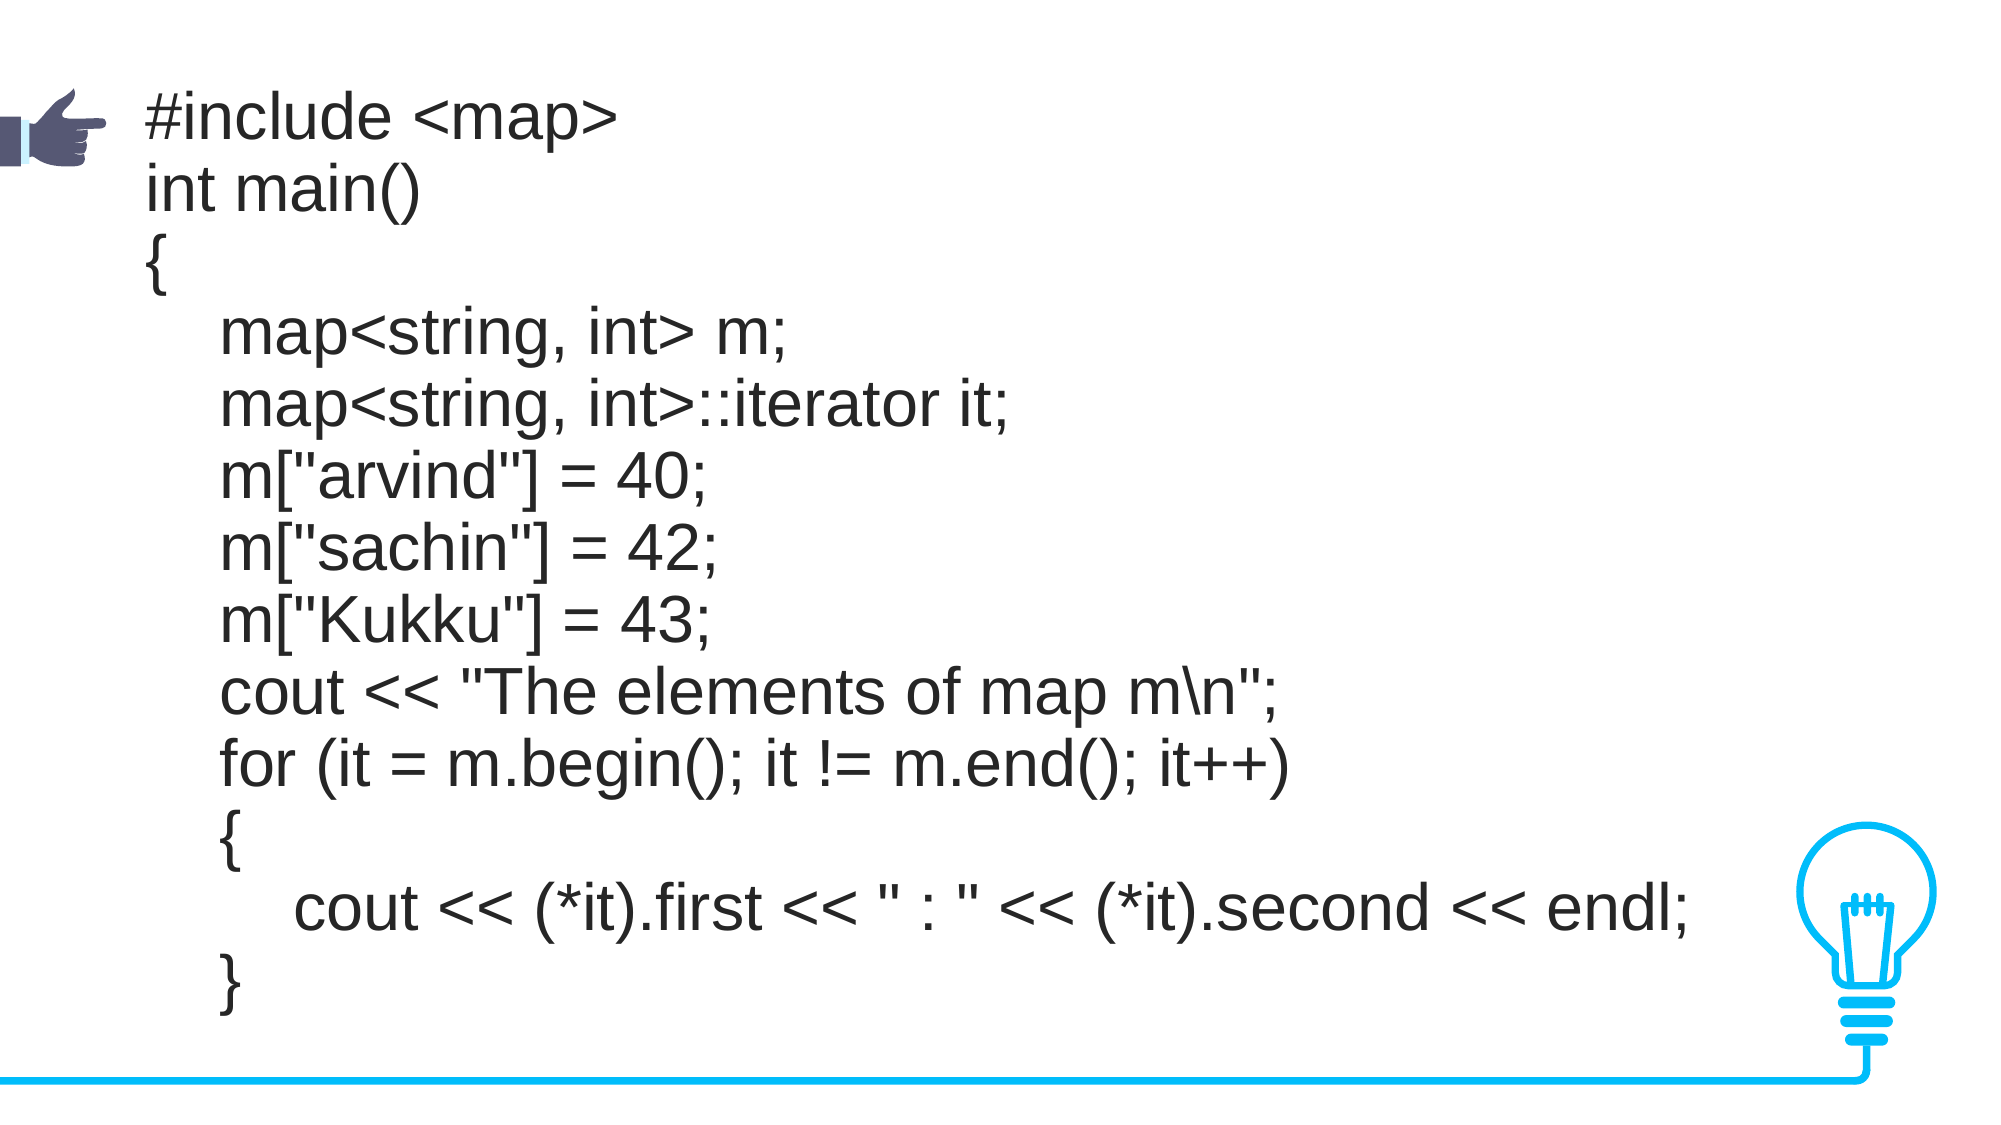

#include <map>
int main()
{
    map<string, int> m;
    map<string, int>::iterator it;
    m["arvind"] = 40;
    m["sachin"] = 42;
    m["Kukku"] = 43;
    cout << "The elements of map m\n";
    for (it = m.begin(); it != m.end(); it++)
    {
        cout << (*it).first << " : " << (*it).second << endl;
    }